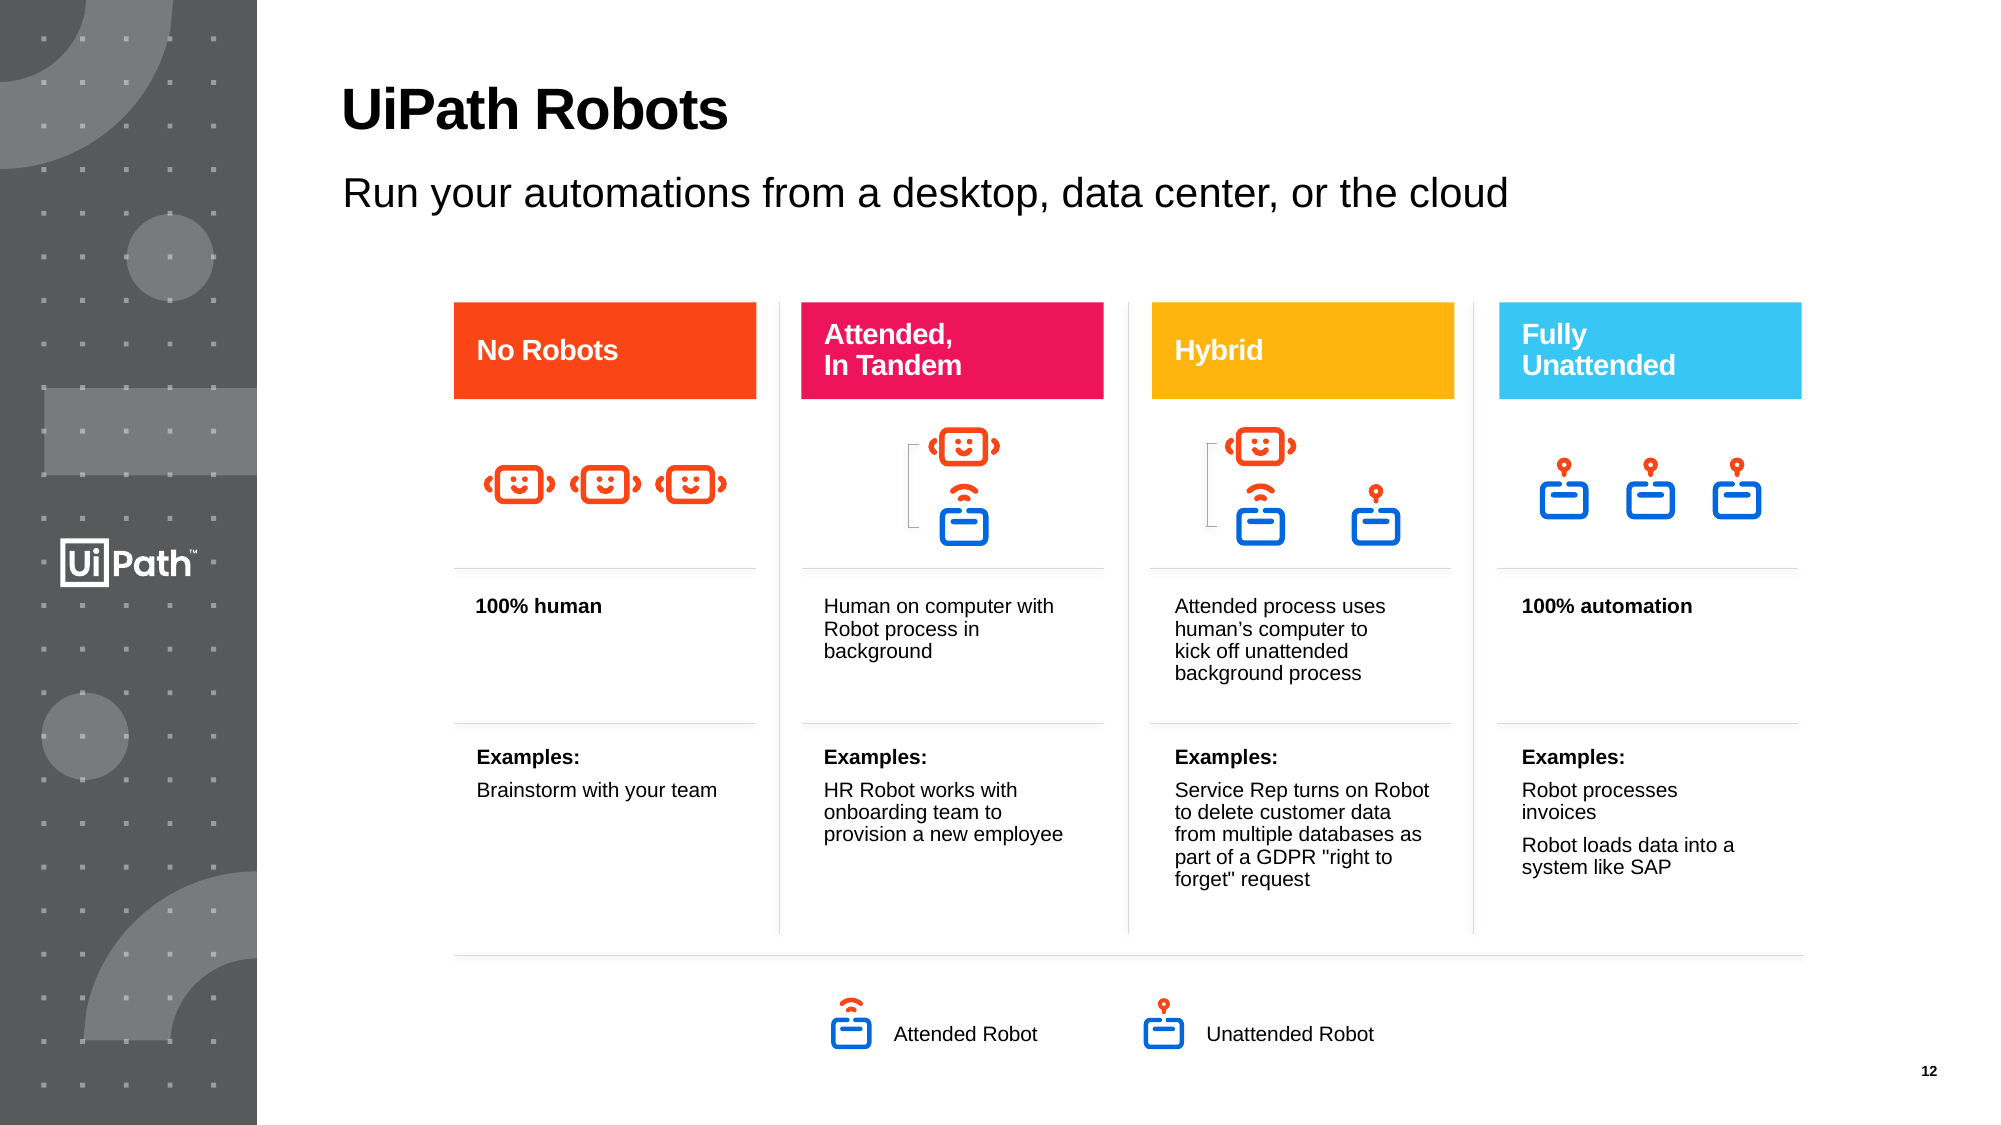

# UiPath Robots

Run your automations from a desktop, data center, or the cloud
No Robots
Attended,
In Tandem
Hybrid
Fully
Unattended

100% human
Human on computer with Robot process in background
Attended process uses human’s computer to kick off unattended background process
100% automation
Examples:
Brainstorm with your team
Examples:
HR Robot works with onboarding team to provision a new employee
Examples:
Service Rep turns on Robot to delete customer data from multiple databases as part of a GDPR "right to forget" request
Examples:
Robot processes
invoices
Robot loads data into a system like SAP

Attended Robot
Unattended Robot